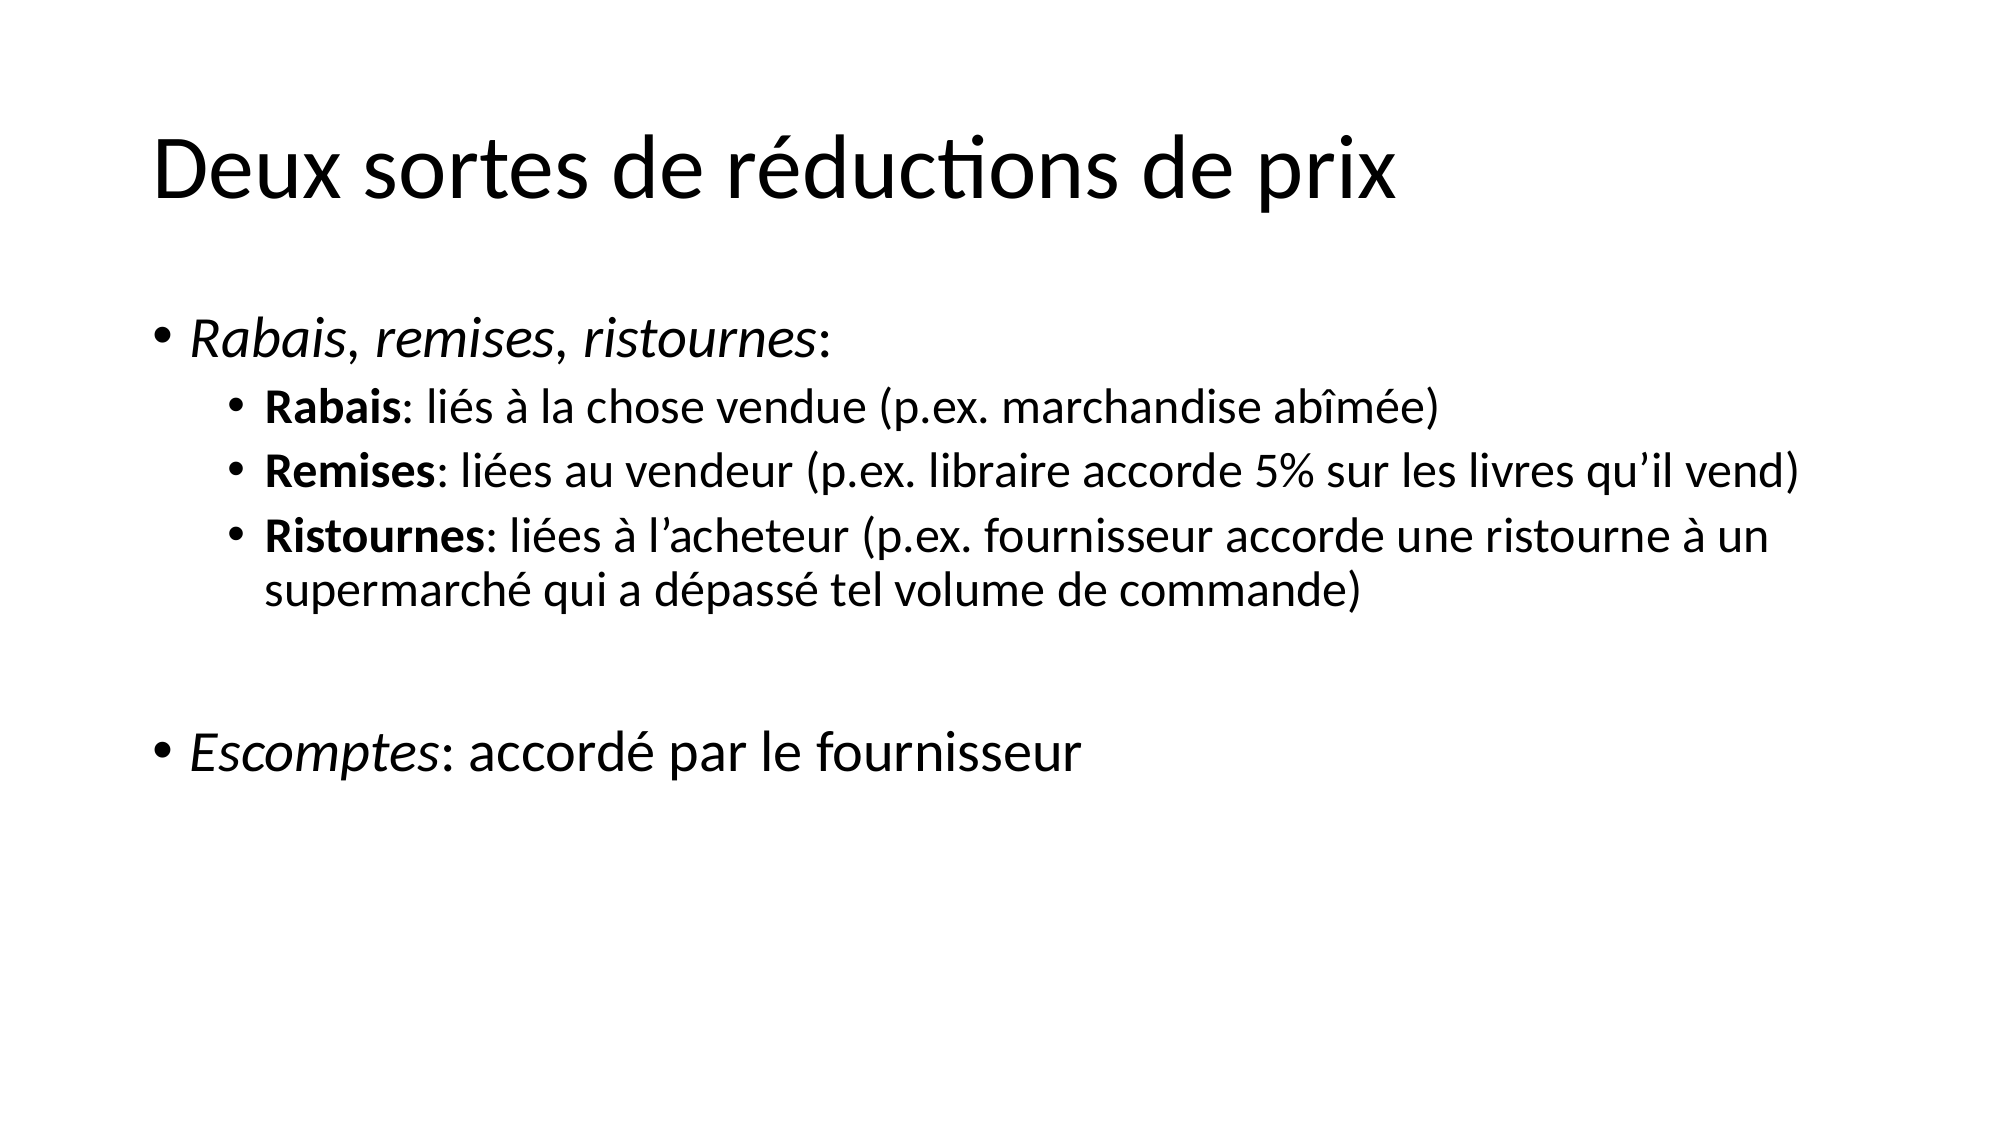

# Deux sortes de réductions de prix
Rabais, remises, ristournes:
Rabais: liés à la chose vendue (p.ex. marchandise abîmée)
Remises: liées au vendeur (p.ex. libraire accorde 5% sur les livres qu’il vend)
Ristournes: liées à l’acheteur (p.ex. fournisseur accorde une ristourne à un supermarché qui a dépassé tel volume de commande)

Escomptes: accordé par le fournisseur